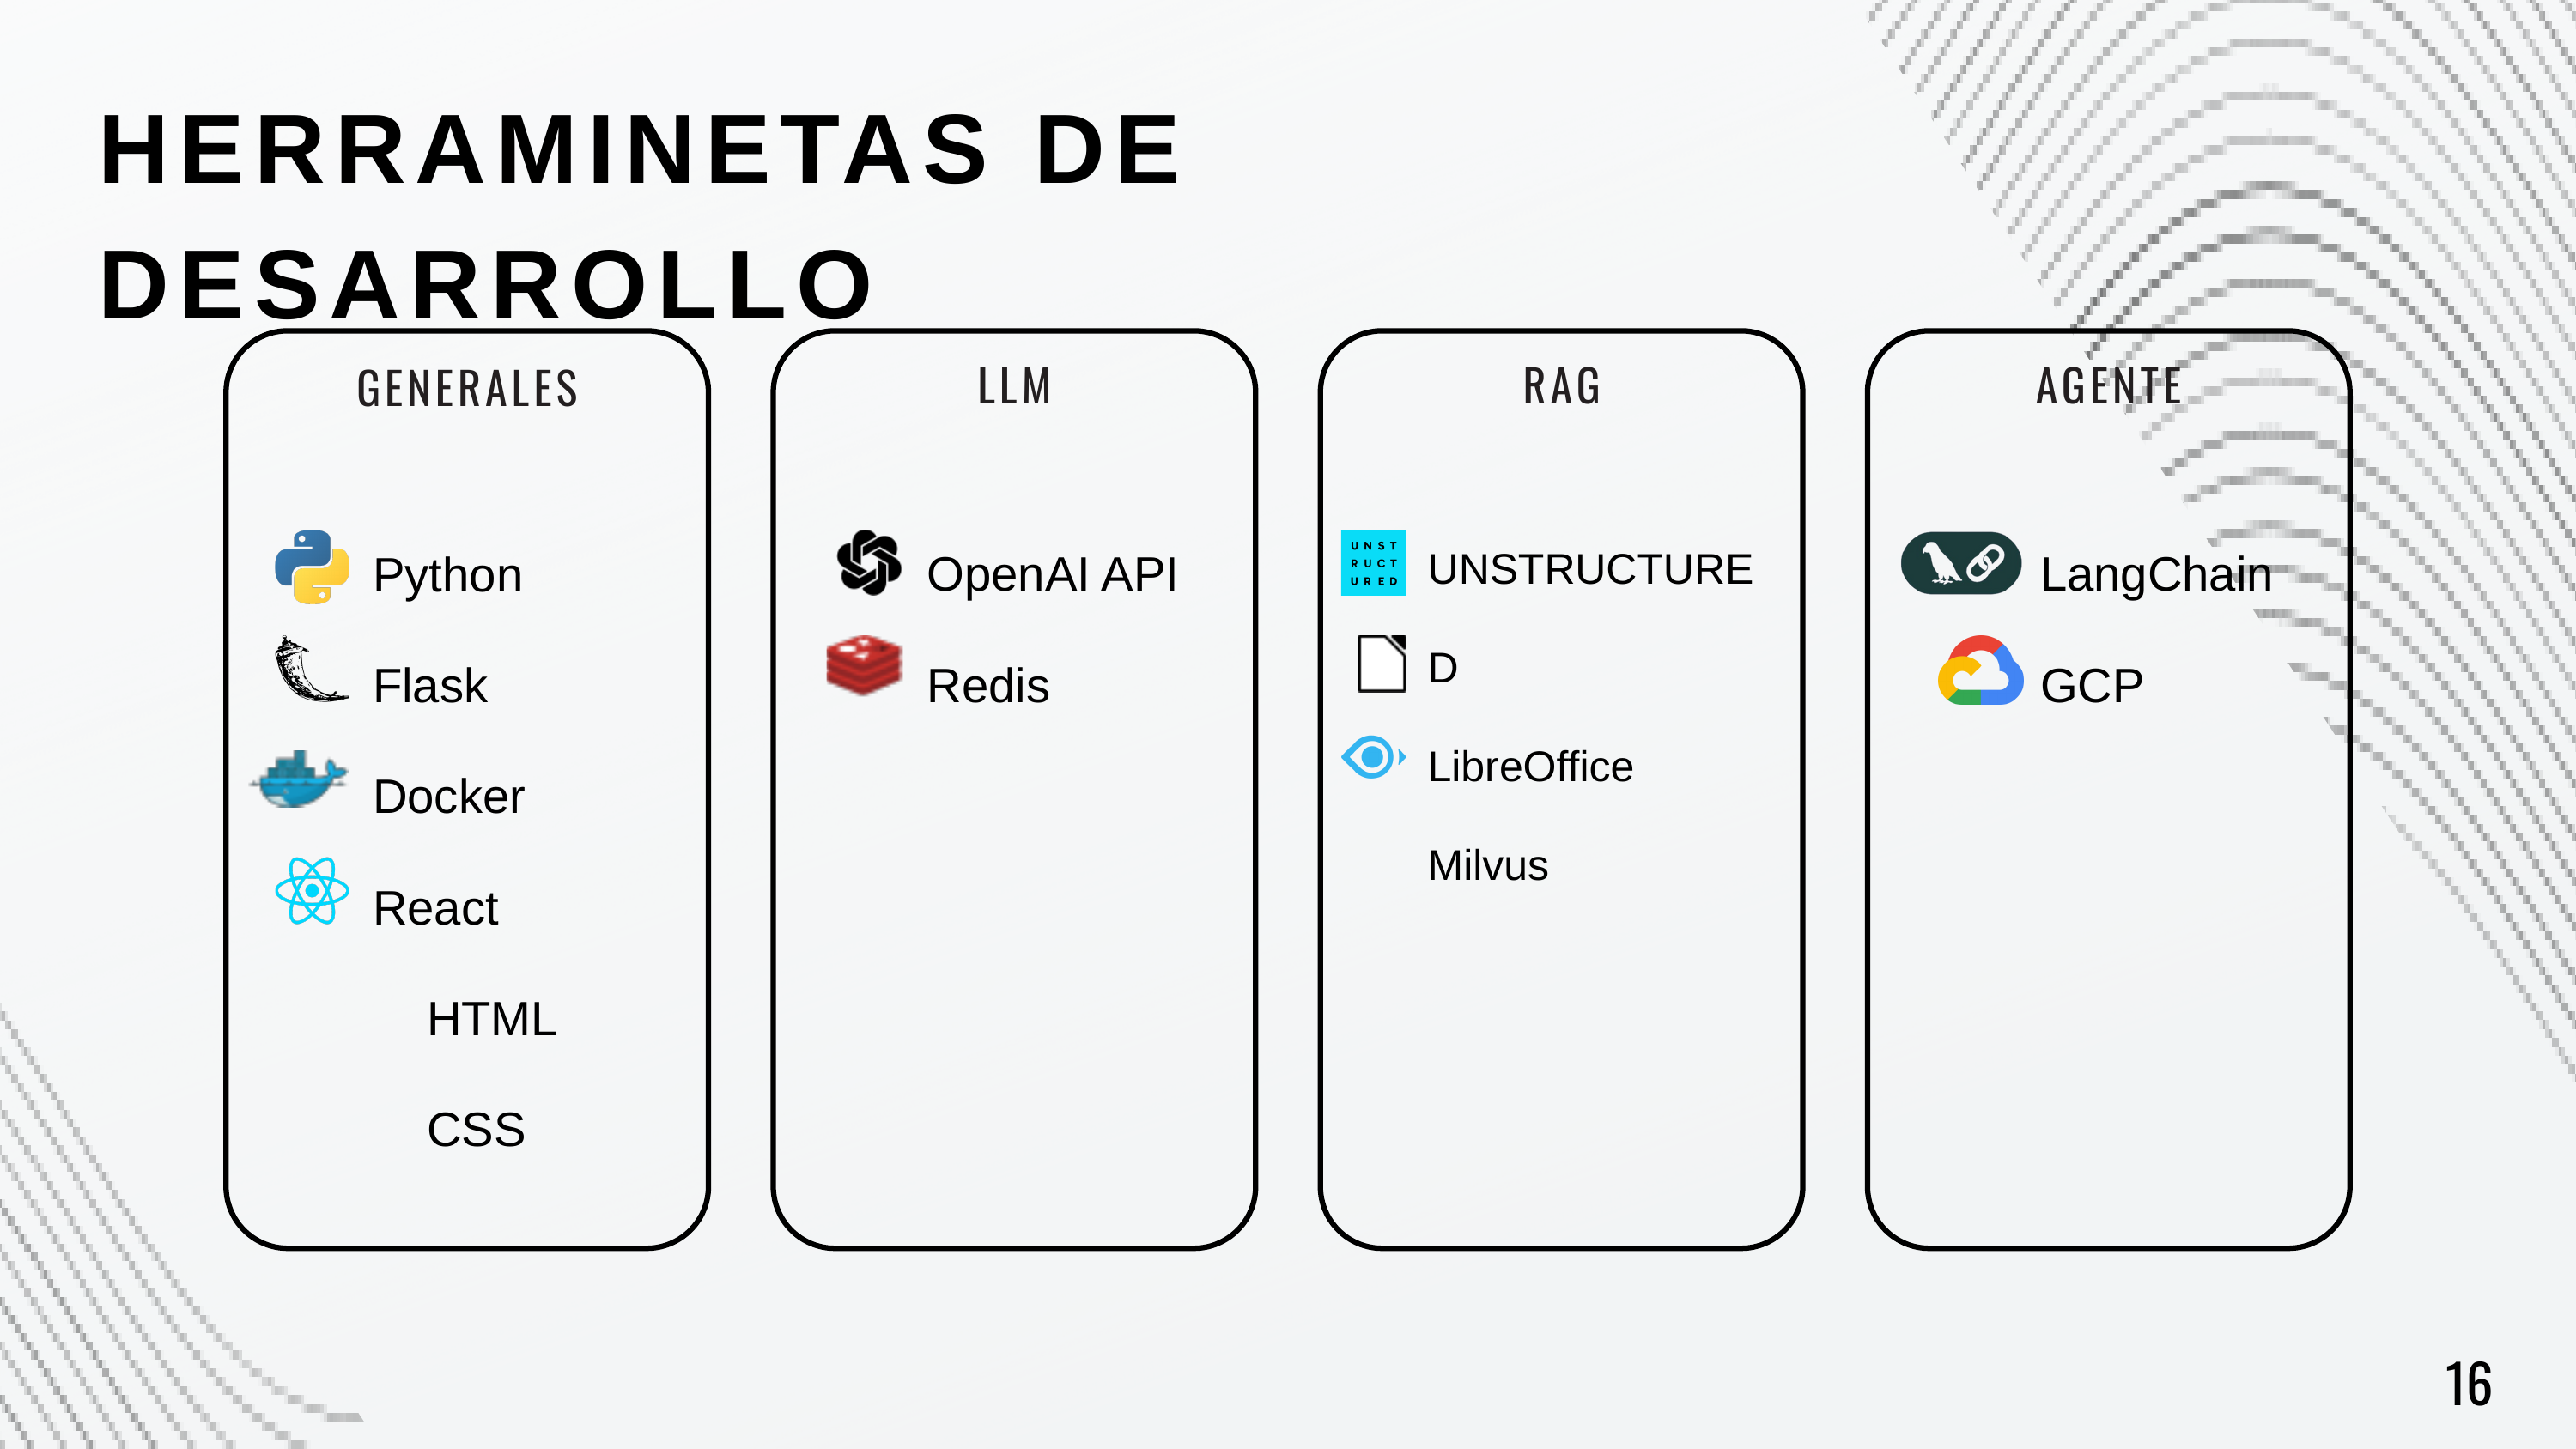

HERRAMINETAS DE DESARROLLO

LLM
RAG
AGENTE
GENERALES
OpenAI API
Redis
LangChain
GCP
Python
Flask
Docker
React
    HTML
    CSS
UNSTRUCTURED
LibreOffice
Milvus

16